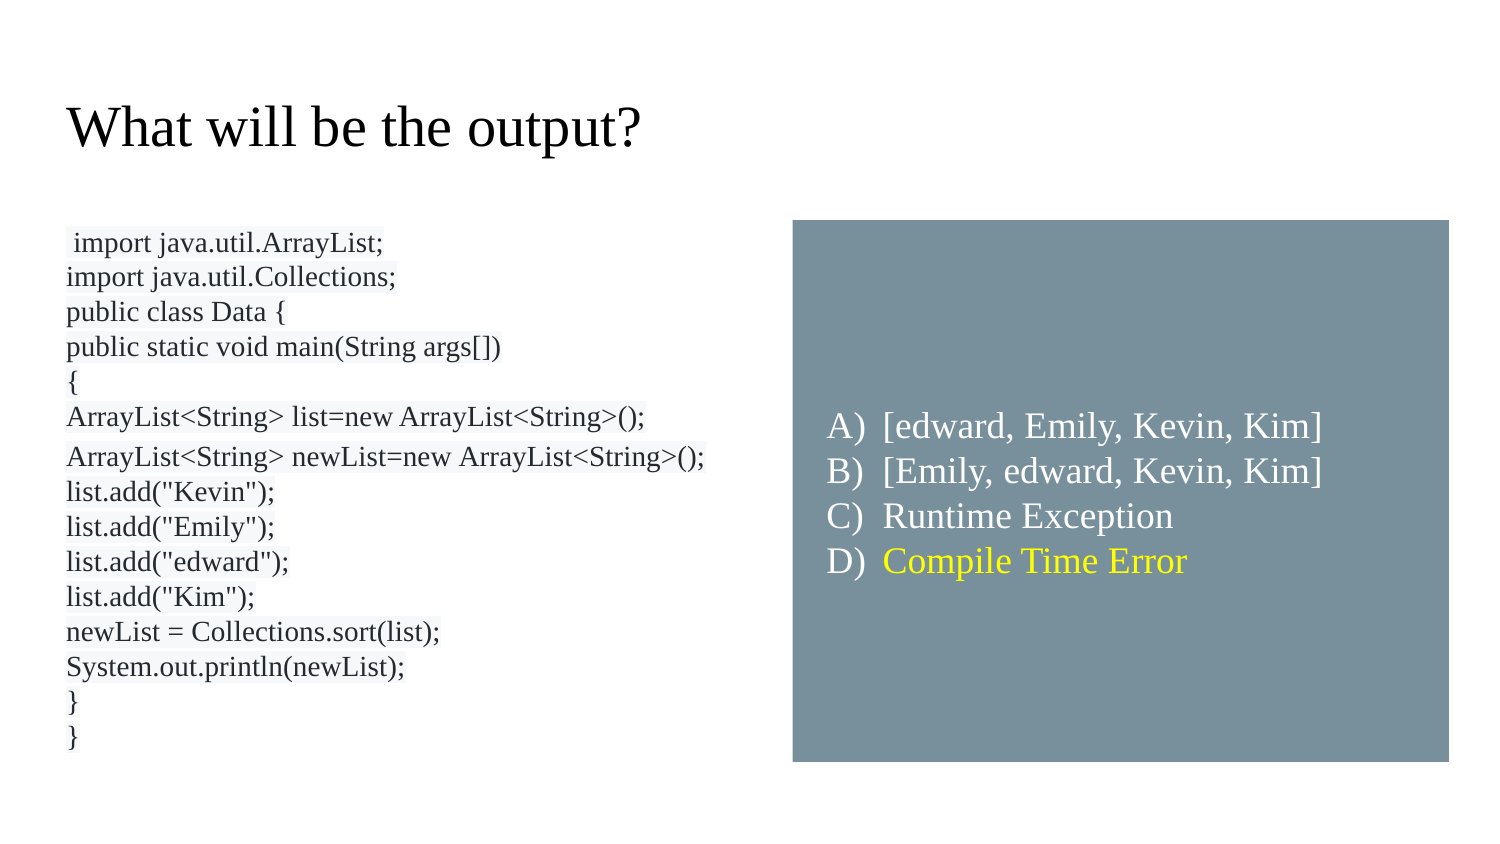

# What will be the output?
 import java.util.ArrayList;
import java.util.Collections;
public class Data {
public static void main(String args[])
{
ArrayList<String> list=new ArrayList<String>();
ArrayList<String> newList=new ArrayList<String>();
list.add("Kevin");
list.add("Emily");
list.add("edward");
list.add("Kim");
newList = Collections.sort(list);
System.out.println(newList);
}
}

[edward, Emily, Kevin, Kim]
[Emily, edward, Kevin, Kim]
Runtime Exception
Compile Time Error